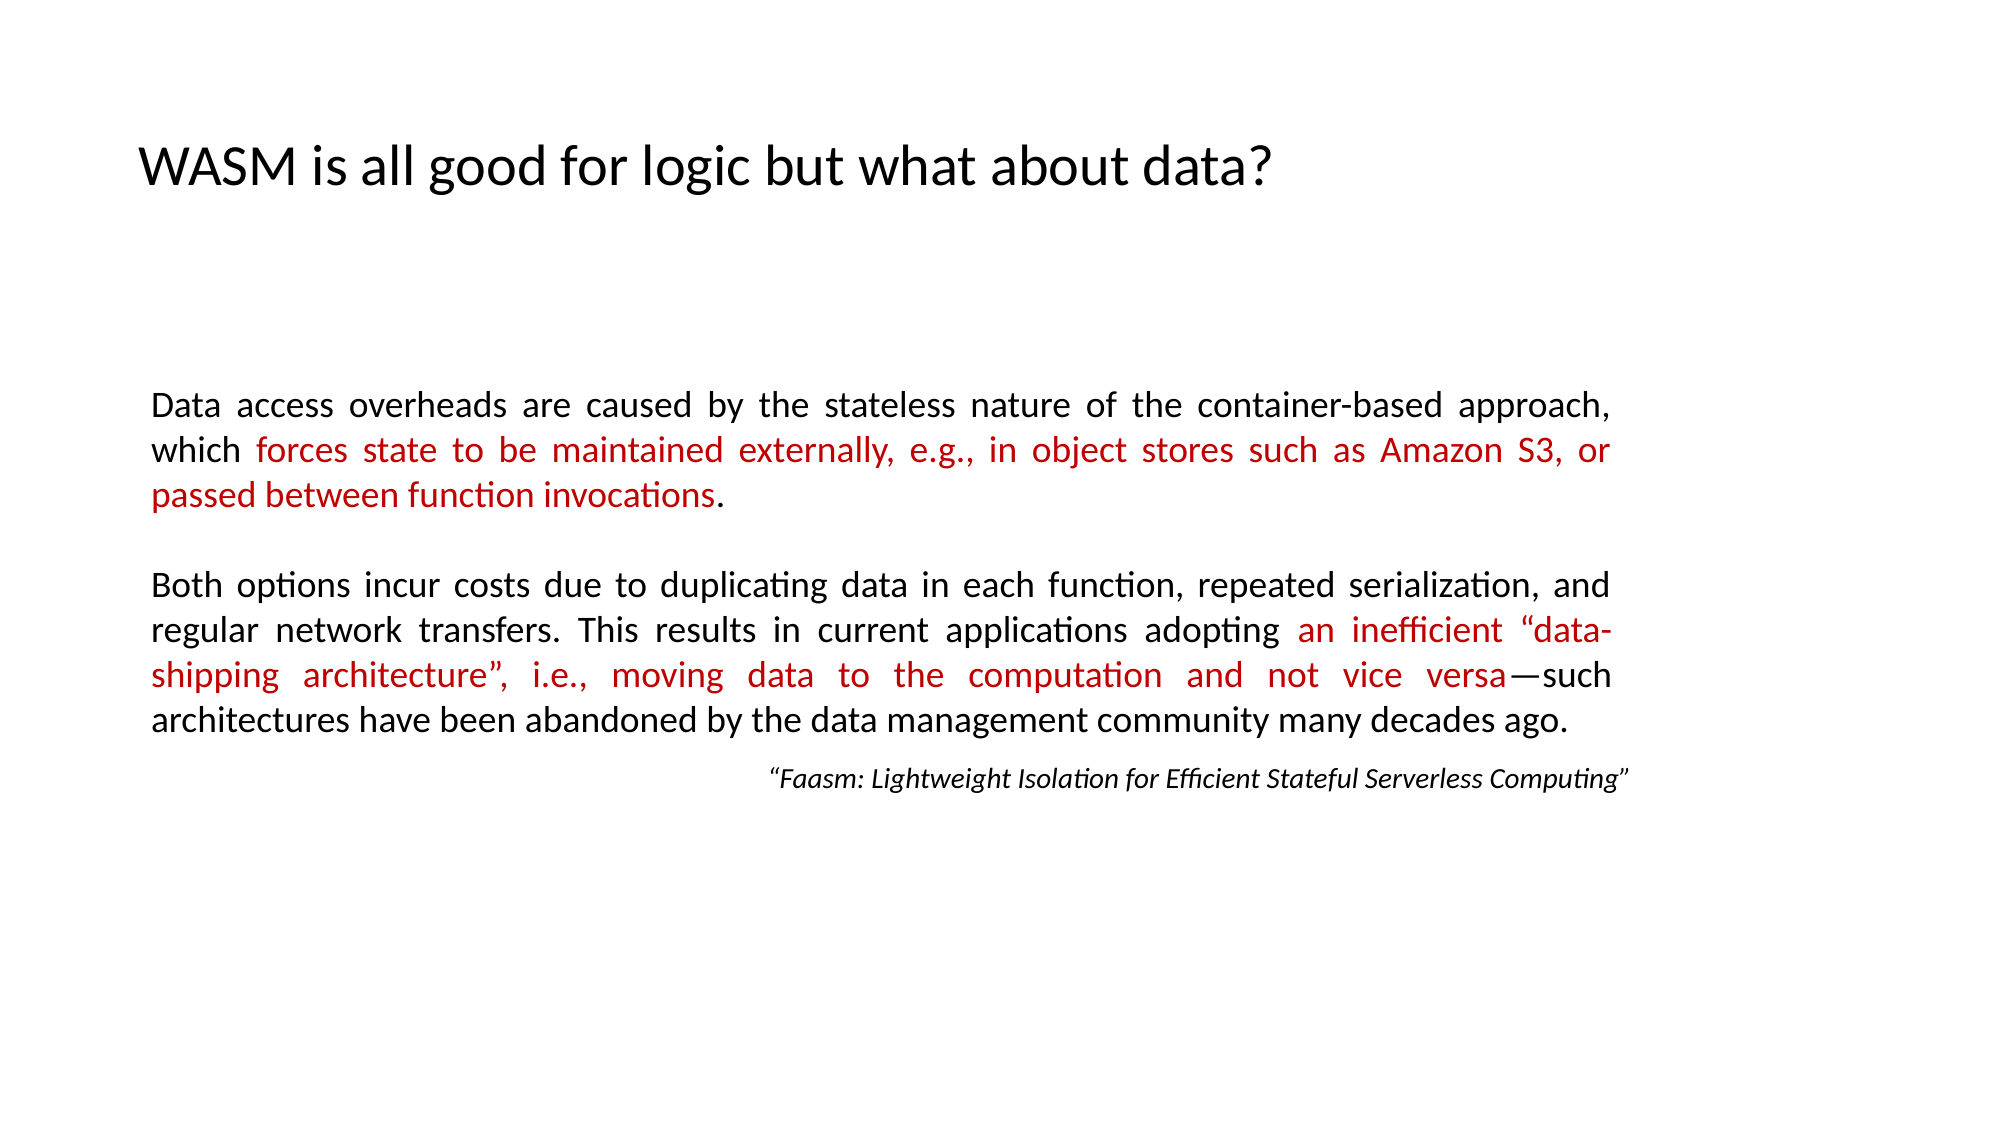

WASM is all good for logic but what about data?
Data access overheads are caused by the stateless nature of the container-based approach, which forces state to be maintained externally, e.g., in object stores such as Amazon S3, or passed between function invocations.

Both options incur costs due to duplicating data in each function, repeated serialization, and regular network transfers. This results in current applications adopting an inefficient “data-shipping architecture”, i.e., moving data to the computation and not vice versa—such architectures have been abandoned by the data management community many decades ago.
“Faasm: Lightweight Isolation for Efficient Stateful Serverless Computing”